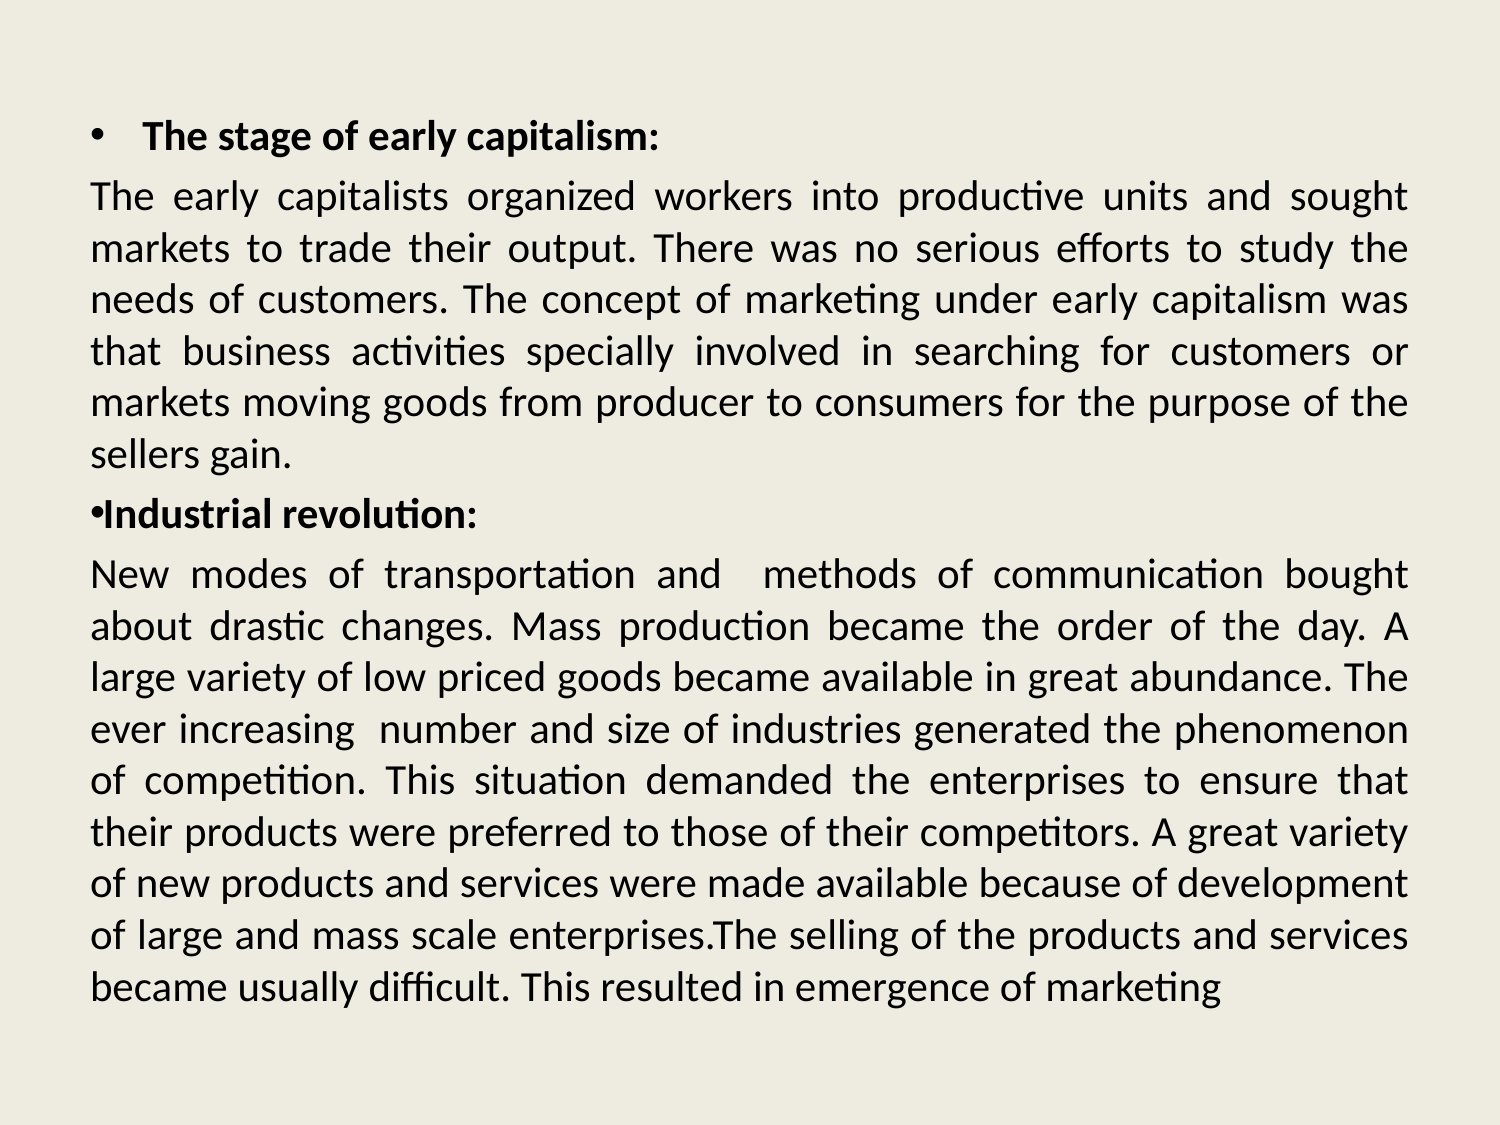

The stage of early capitalism:
The early capitalists organized workers into productive units and sought markets to trade their output. There was no serious efforts to study the needs of customers. The concept of marketing under early capitalism was that business activities specially involved in searching for customers or markets moving goods from producer to consumers for the purpose of the sellers gain.
Industrial revolution:
New modes of transportation and  methods of communication bought about drastic changes. Mass production became the order of the day. A large variety of low priced goods became available in great abundance. The ever increasing  number and size of industries generated the phenomenon of competition. This situation demanded the enterprises to ensure that their products were preferred to those of their competitors. A great variety of new products and services were made available because of development of large and mass scale enterprises.The selling of the products and services became usually difficult. This resulted in emergence of marketing